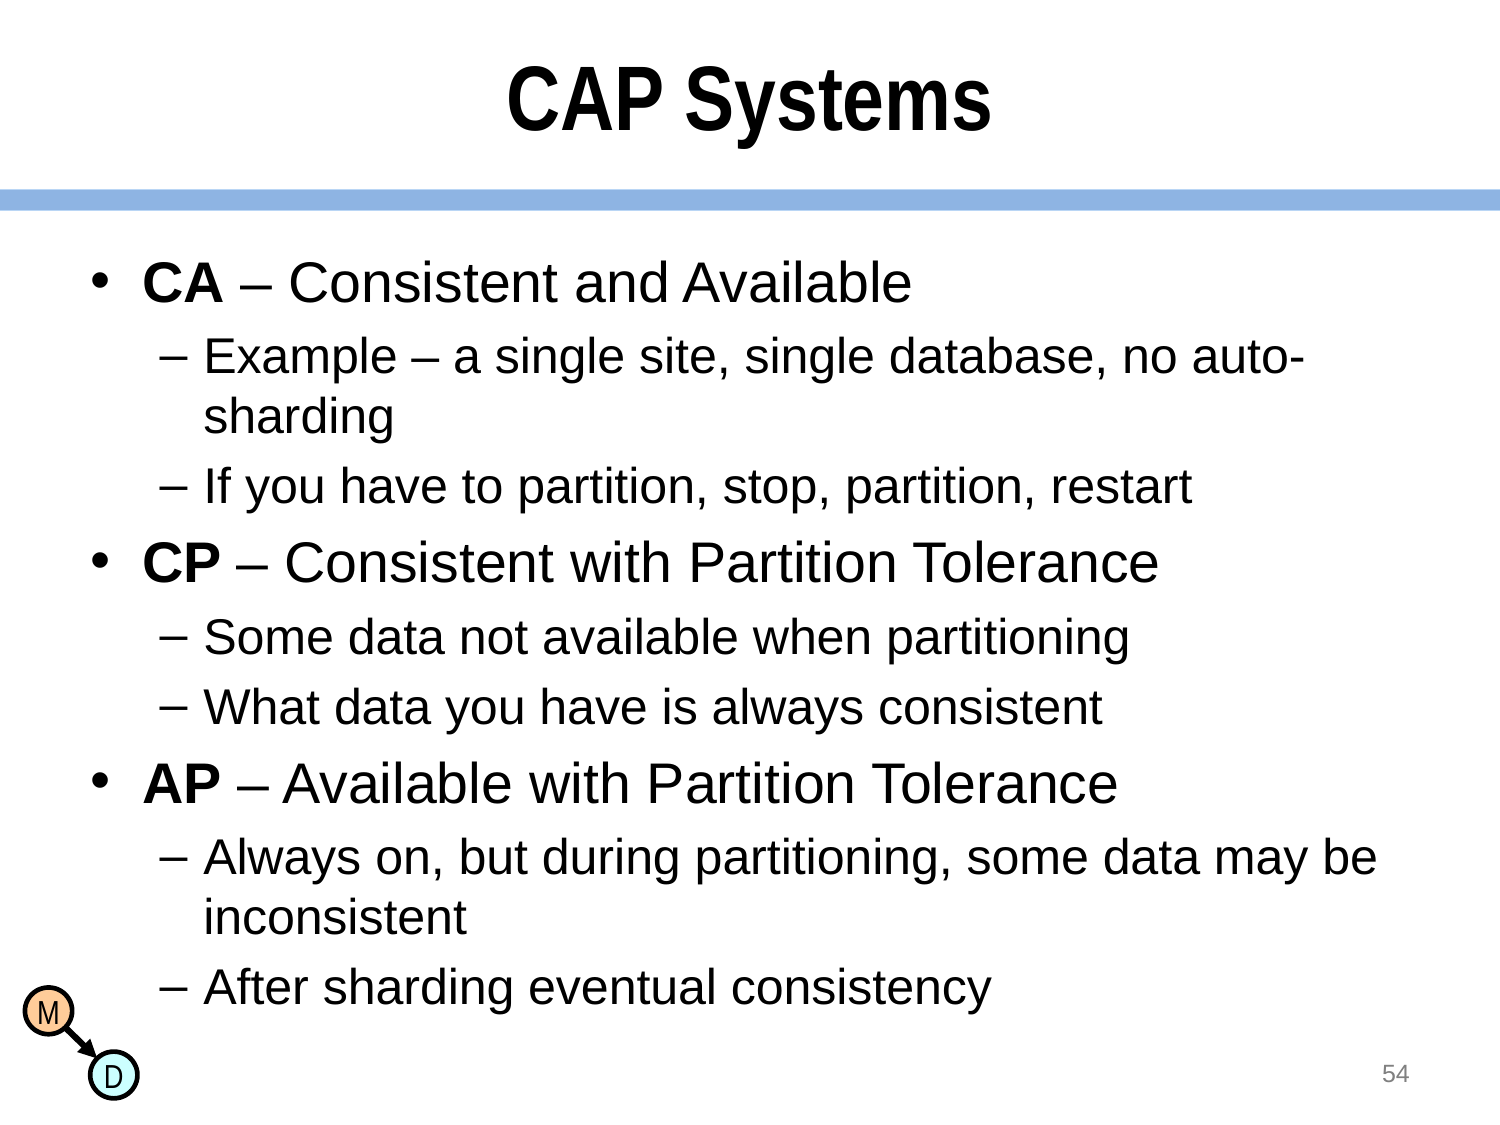

# CAP Systems
CA – Consistent and Available
Example – a single site, single database, no auto-sharding
If you have to partition, stop, partition, restart
CP – Consistent with Partition Tolerance
Some data not available when partitioning
What data you have is always consistent
AP – Available with Partition Tolerance
Always on, but during partitioning, some data may be inconsistent
After sharding eventual consistency

54